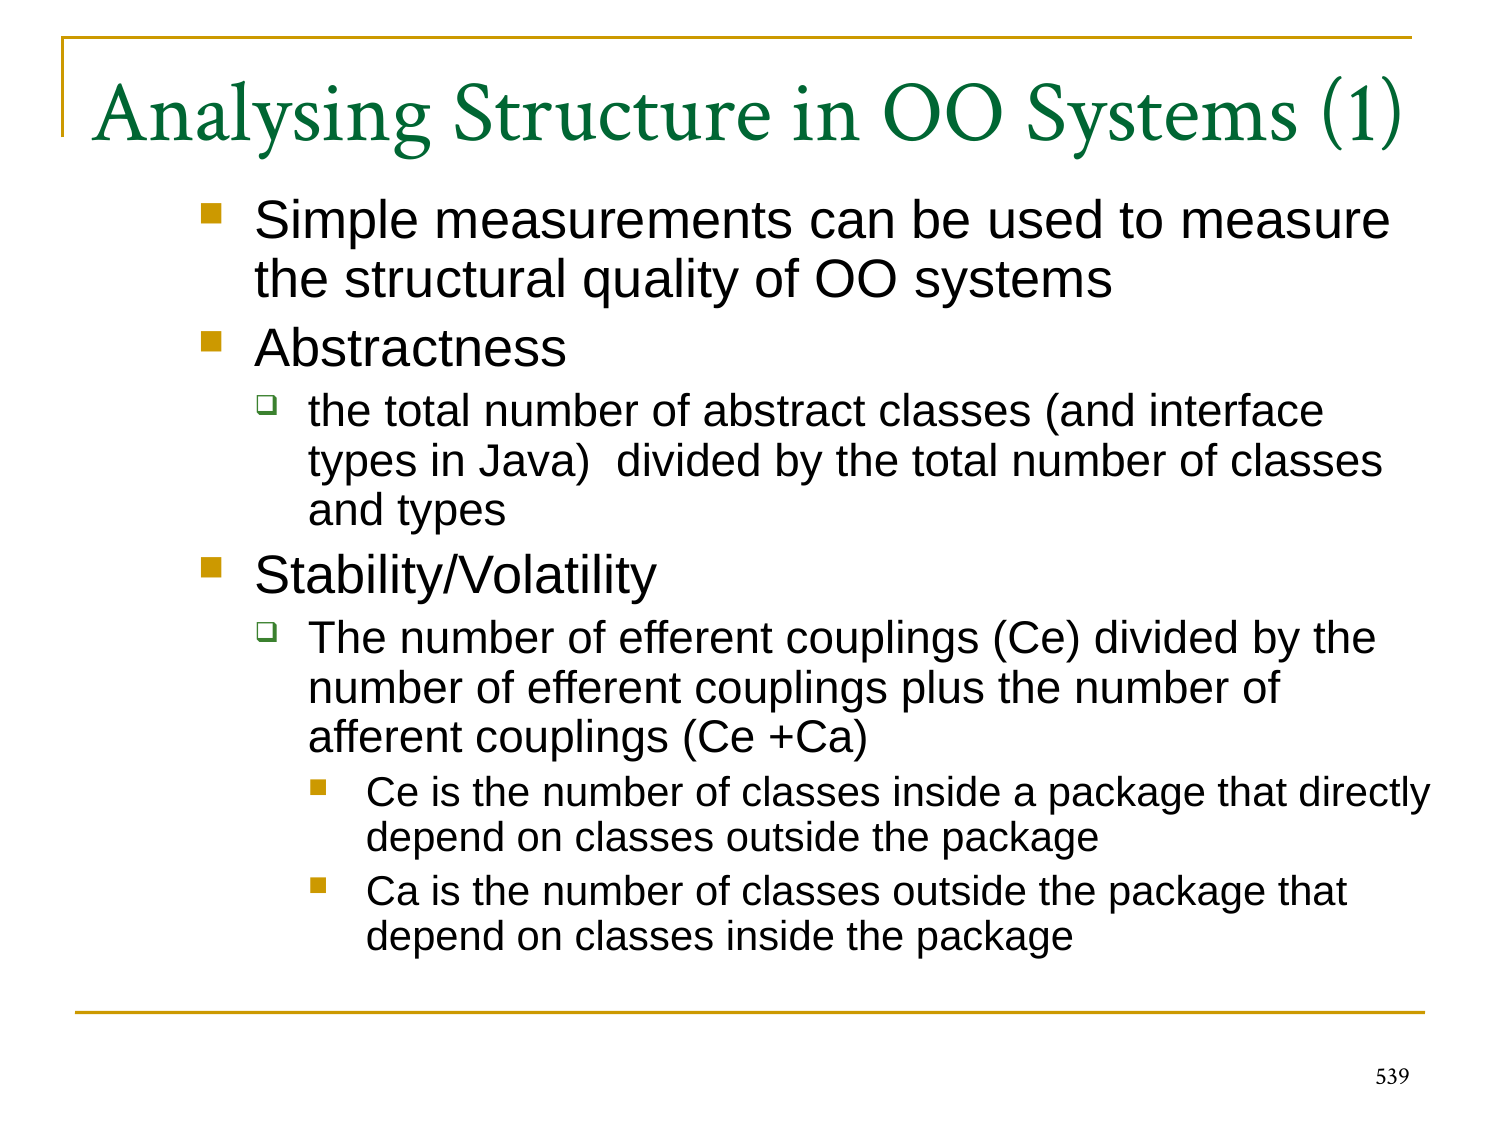

# Analysing Structure in OO Systems (1)
Simple measurements can be used to measure the structural quality of OO systems
Abstractness
the total number of abstract classes (and interface types in Java)  divided by the total number of classes and types
Stability/Volatility
The number of efferent couplings (Ce) divided by the number of efferent couplings plus the number of afferent couplings (Ce +Ca)
Ce is the number of classes inside a package that directly depend on classes outside the package
Ca is the number of classes outside the package that depend on classes inside the package

539